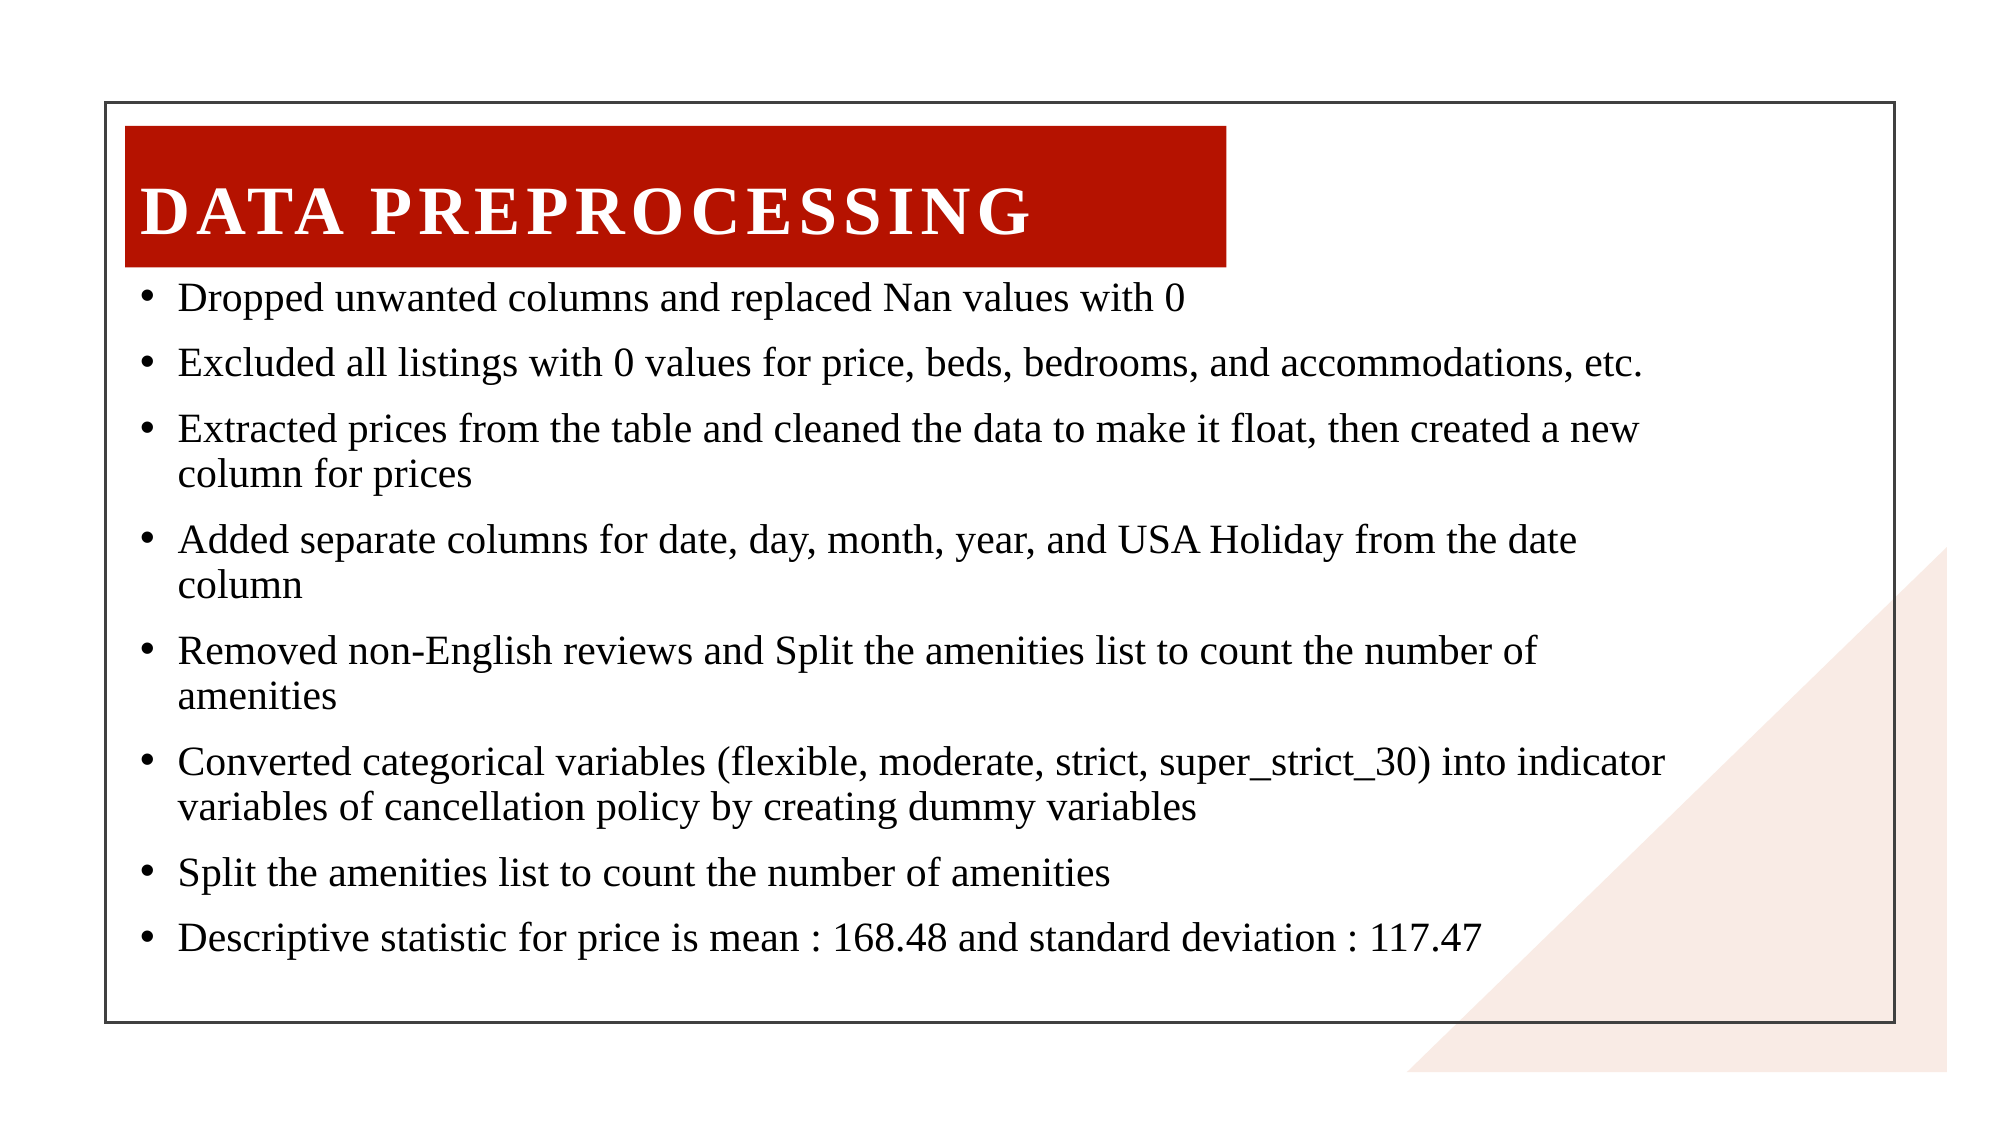

# DATA Preprocessing
Dropped unwanted columns and replaced Nan values with 0
Excluded all listings with 0 values for price, beds, bedrooms, and accommodations, etc.
Extracted prices from the table and cleaned the data to make it float, then created a new column for prices
Added separate columns for date, day, month, year, and USA Holiday from the date column
Removed non-English reviews and Split the amenities list to count the number of amenities
Converted categorical variables (flexible, moderate, strict, super_strict_30) into indicator variables of cancellation policy by creating dummy variables
Split the amenities list to count the number of amenities
Descriptive statistic for price is mean : 168.48 and standard deviation : 117.47